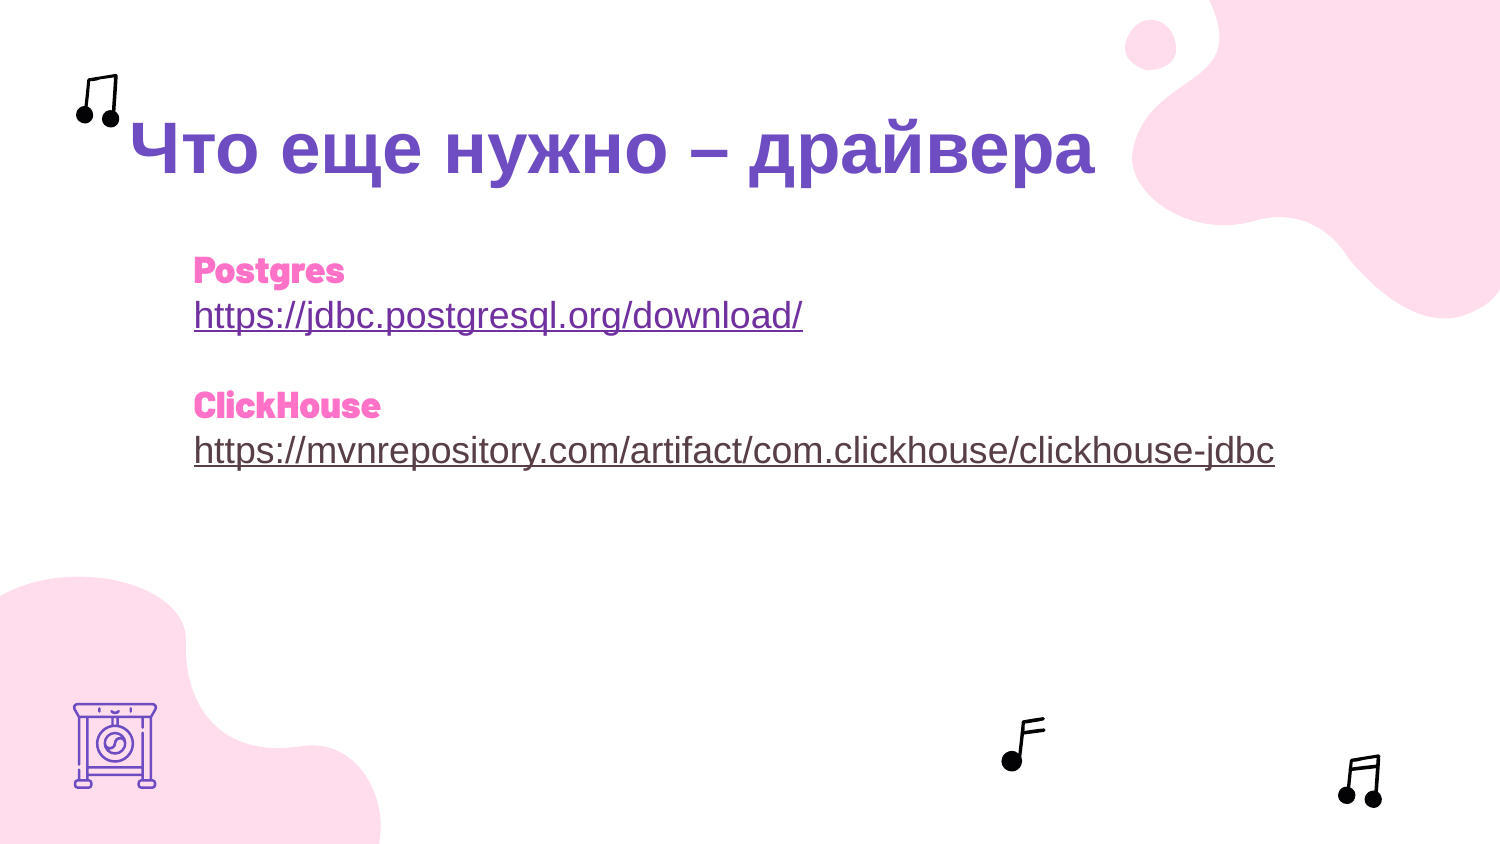

# Что еще нужно – драйвера
Postgres
https://jdbc.postgresql.org/download/
ClickHouse
https://mvnrepository.com/artifact/com.clickhouse/clickhouse-jdbc